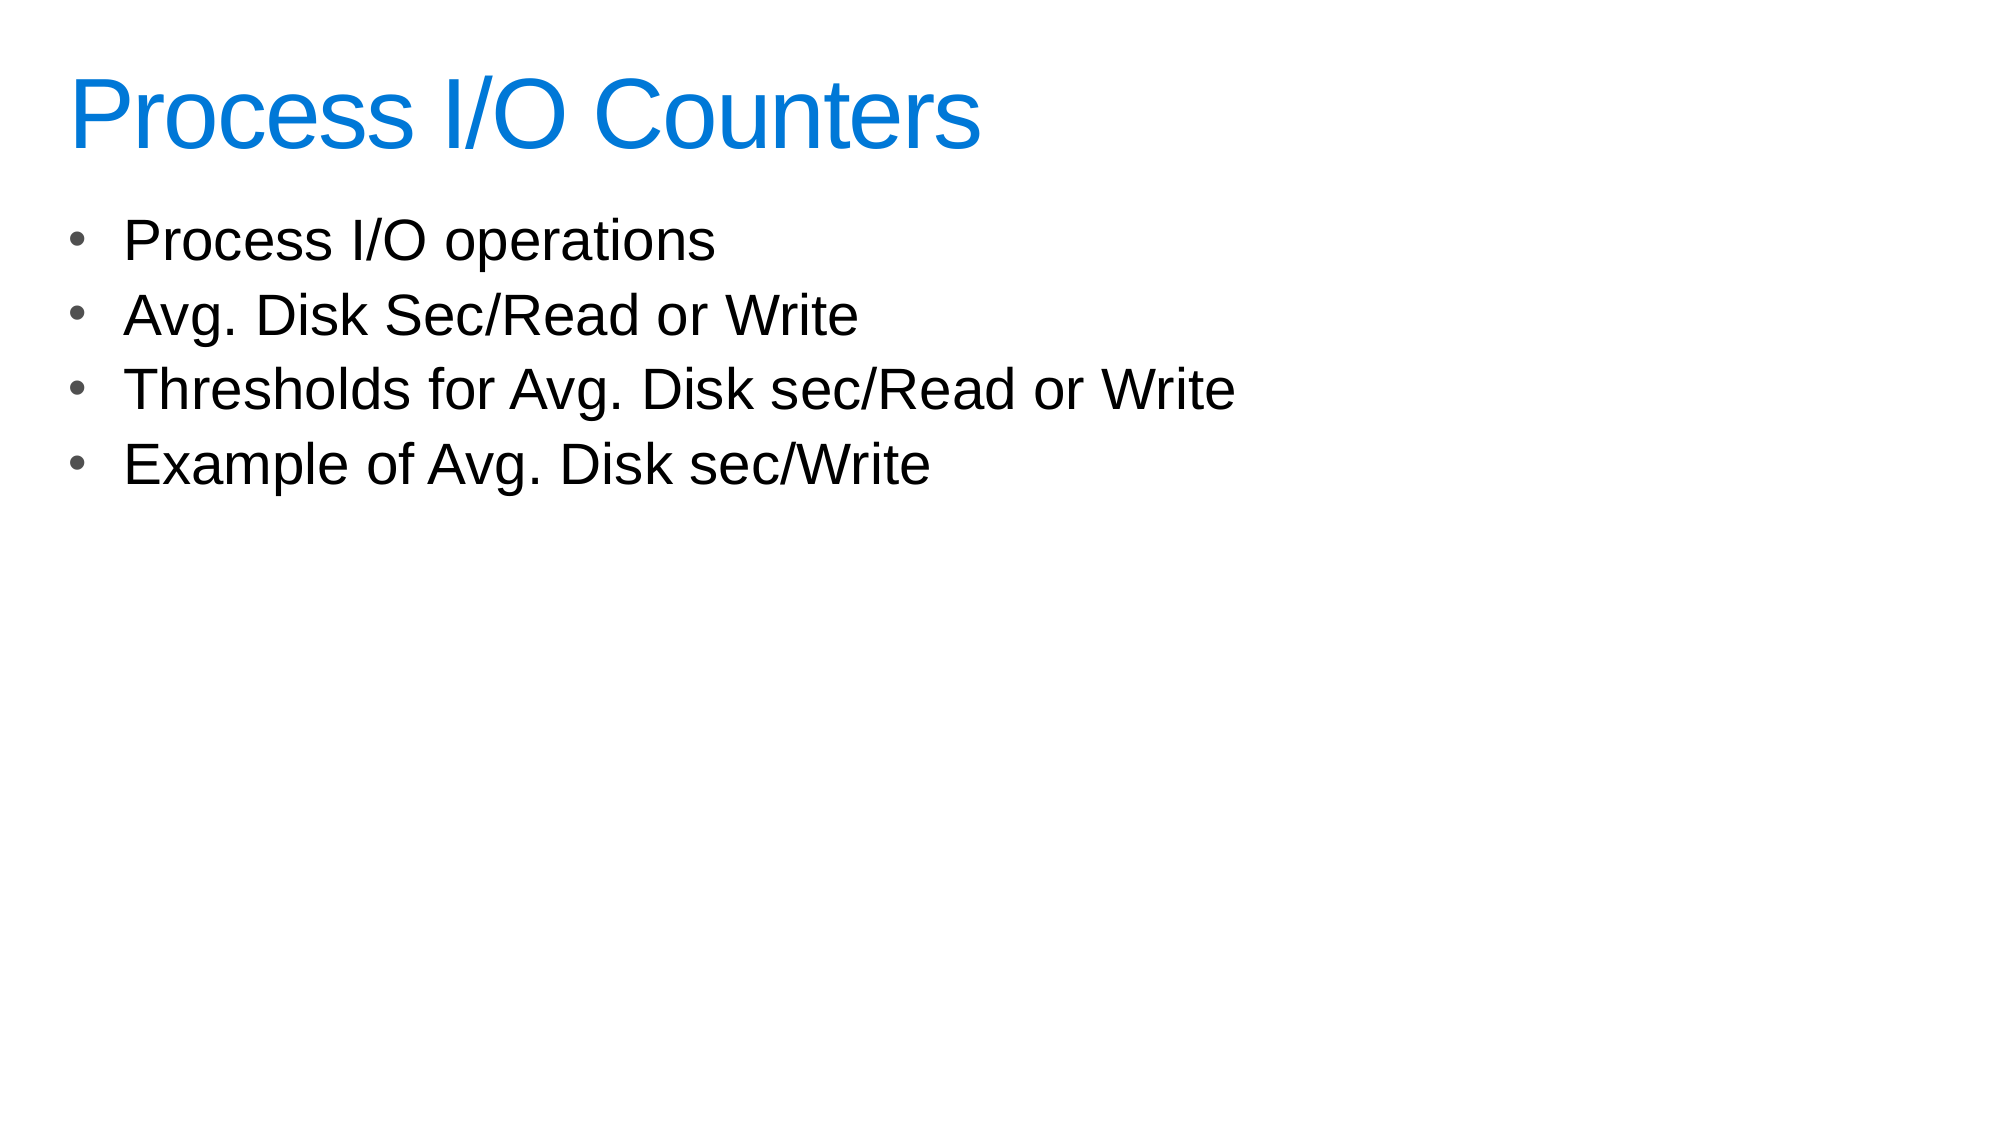

# Process I/O Counters
Process I/O operations
Avg. Disk Sec/Read or Write
Thresholds for Avg. Disk sec/Read or Write
Example of Avg. Disk sec/Write